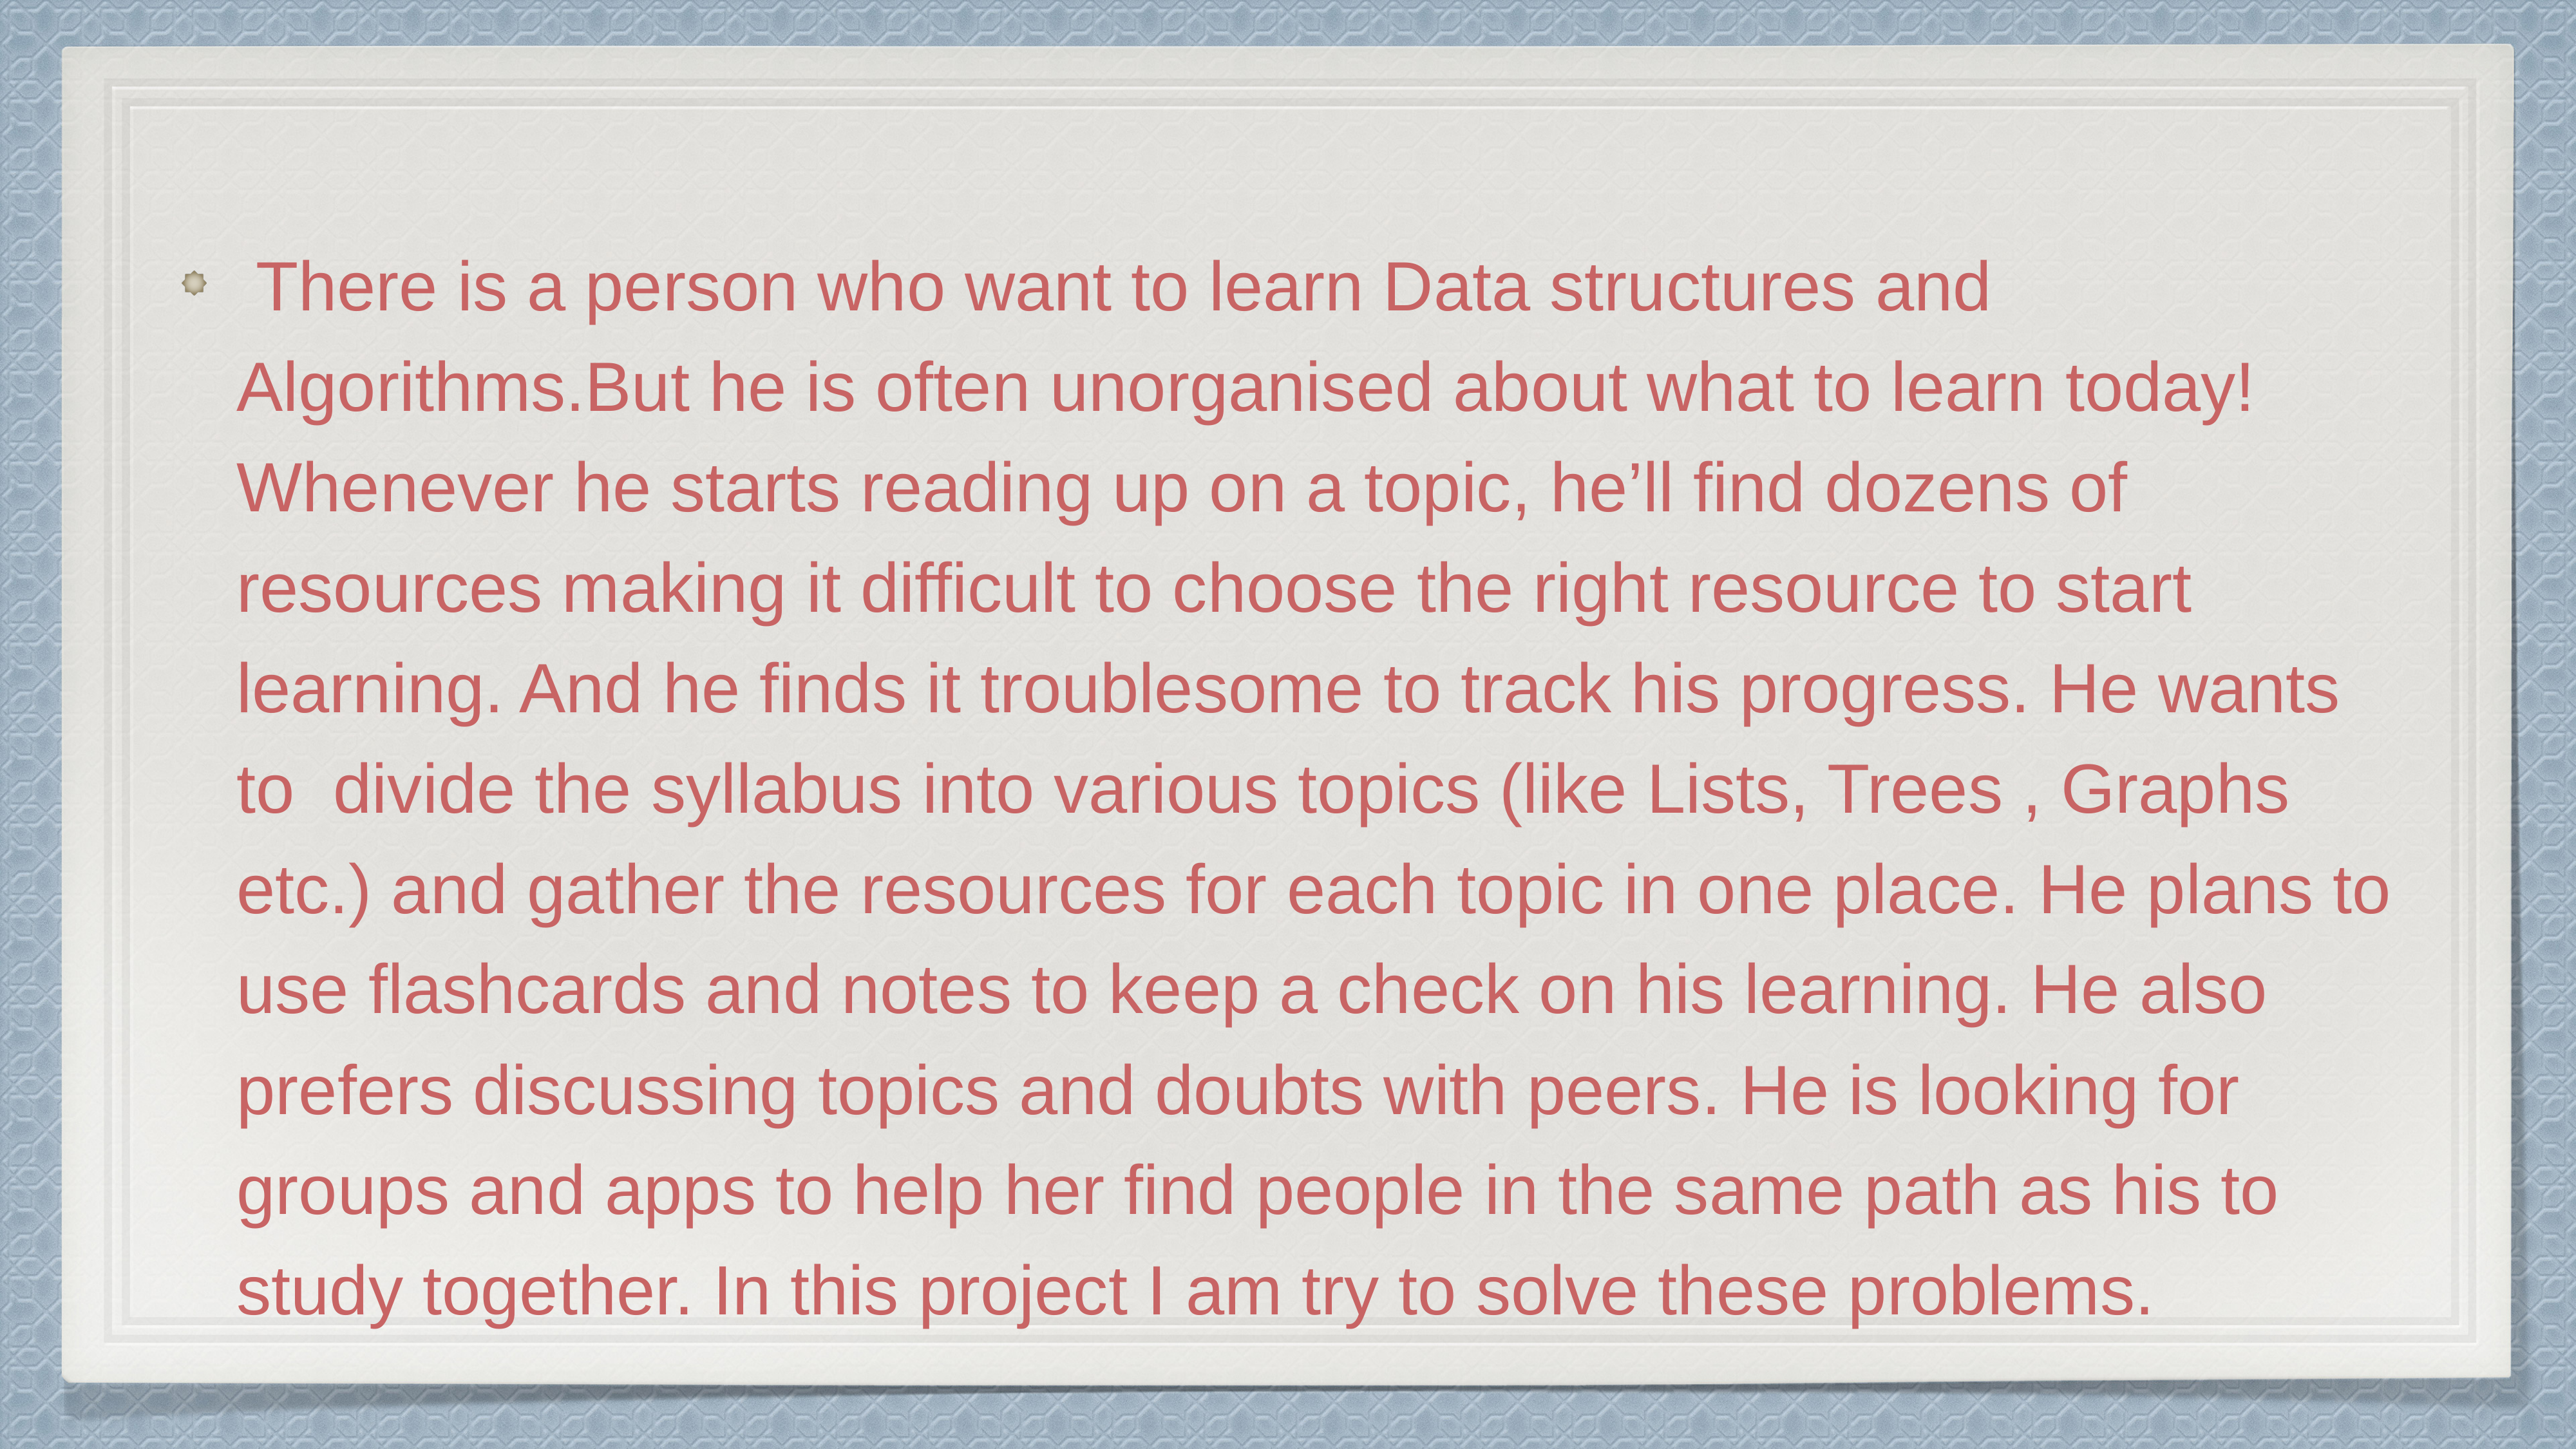

There is a person who want to learn Data structures and Algorithms.But he is often unorganised about what to learn today! Whenever he starts reading up on a topic, he’ll find dozens of resources making it difficult to choose the right resource to start learning. And he finds it troublesome to track his progress. He wants to  divide the syllabus into various topics (like Lists, Trees , Graphs etc.) and gather the resources for each topic in one place. He plans to use flashcards and notes to keep a check on his learning. He also prefers discussing topics and doubts with peers. He is looking for groups and apps to help her find people in the same path as his to study together. In this project I am try to solve these problems.